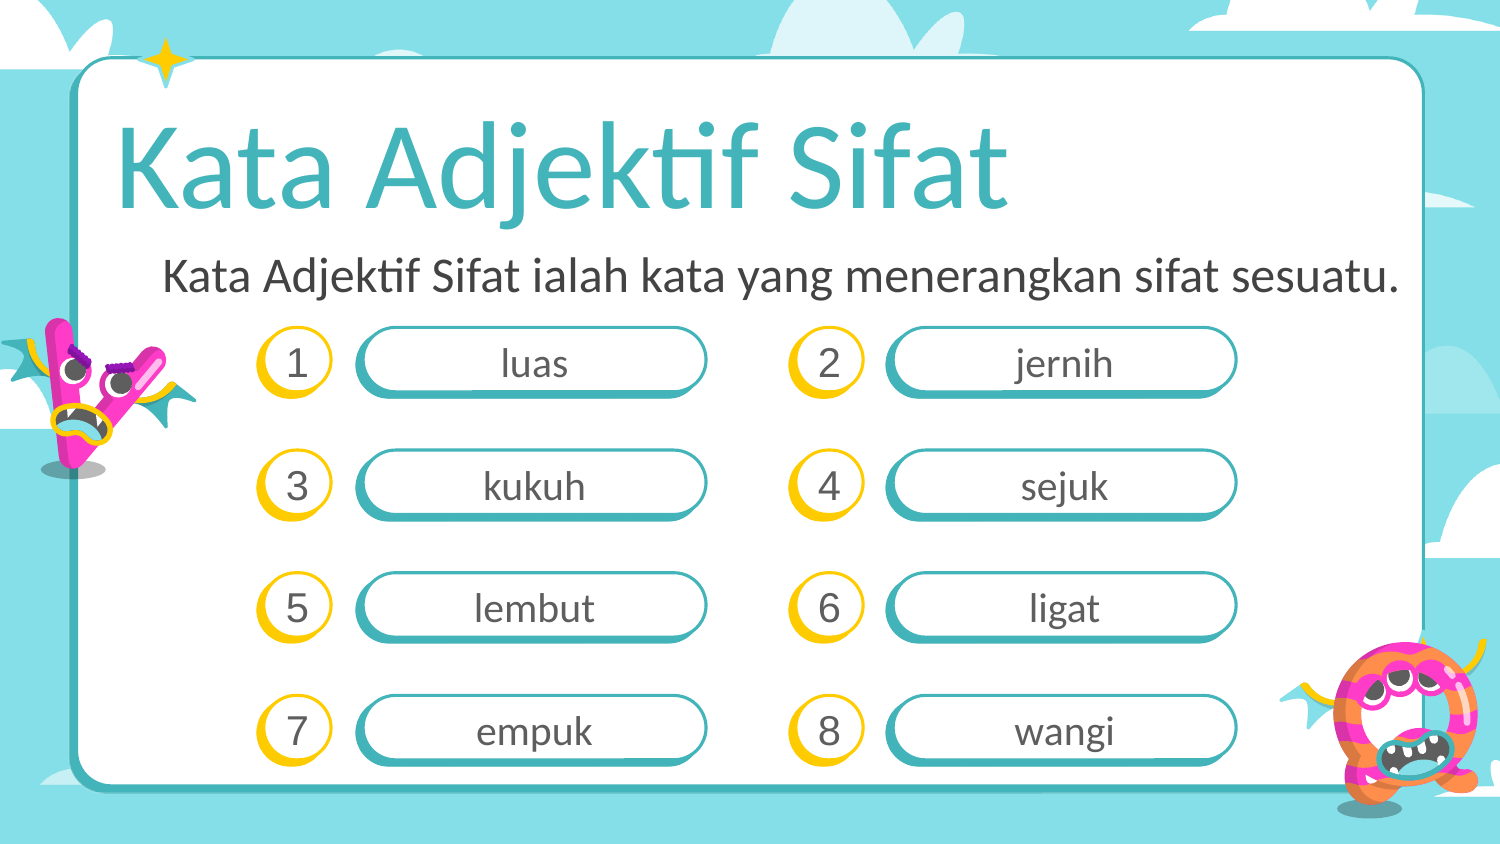

# Kata Adjektif Sifat
Kata Adjektif Sifat ialah kata yang menerangkan sifat sesuatu.

1
luas
2
jernih

3
4
kukuh
sejuk

5
6
lembut
ligat

7
8
empuk
wangi